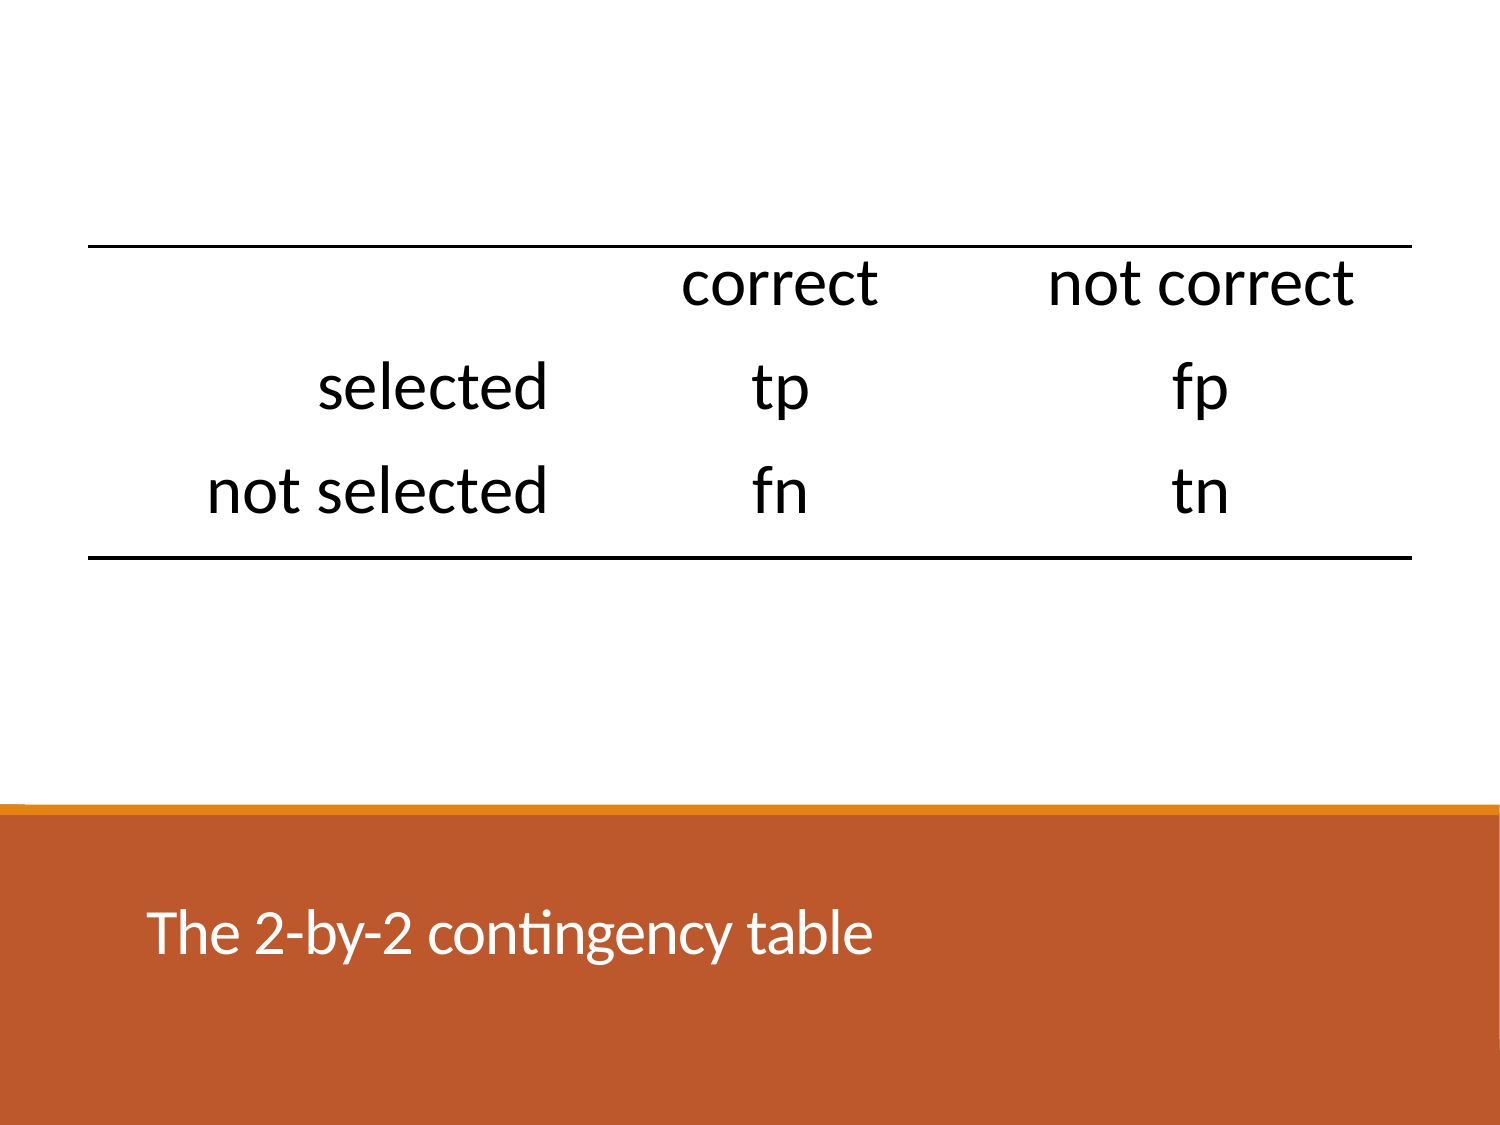

|  | correct | not correct |
| --- | --- | --- |
| selected | tp | fp |
| not selected | fn | tn |

# The 2-by-2 contingency table